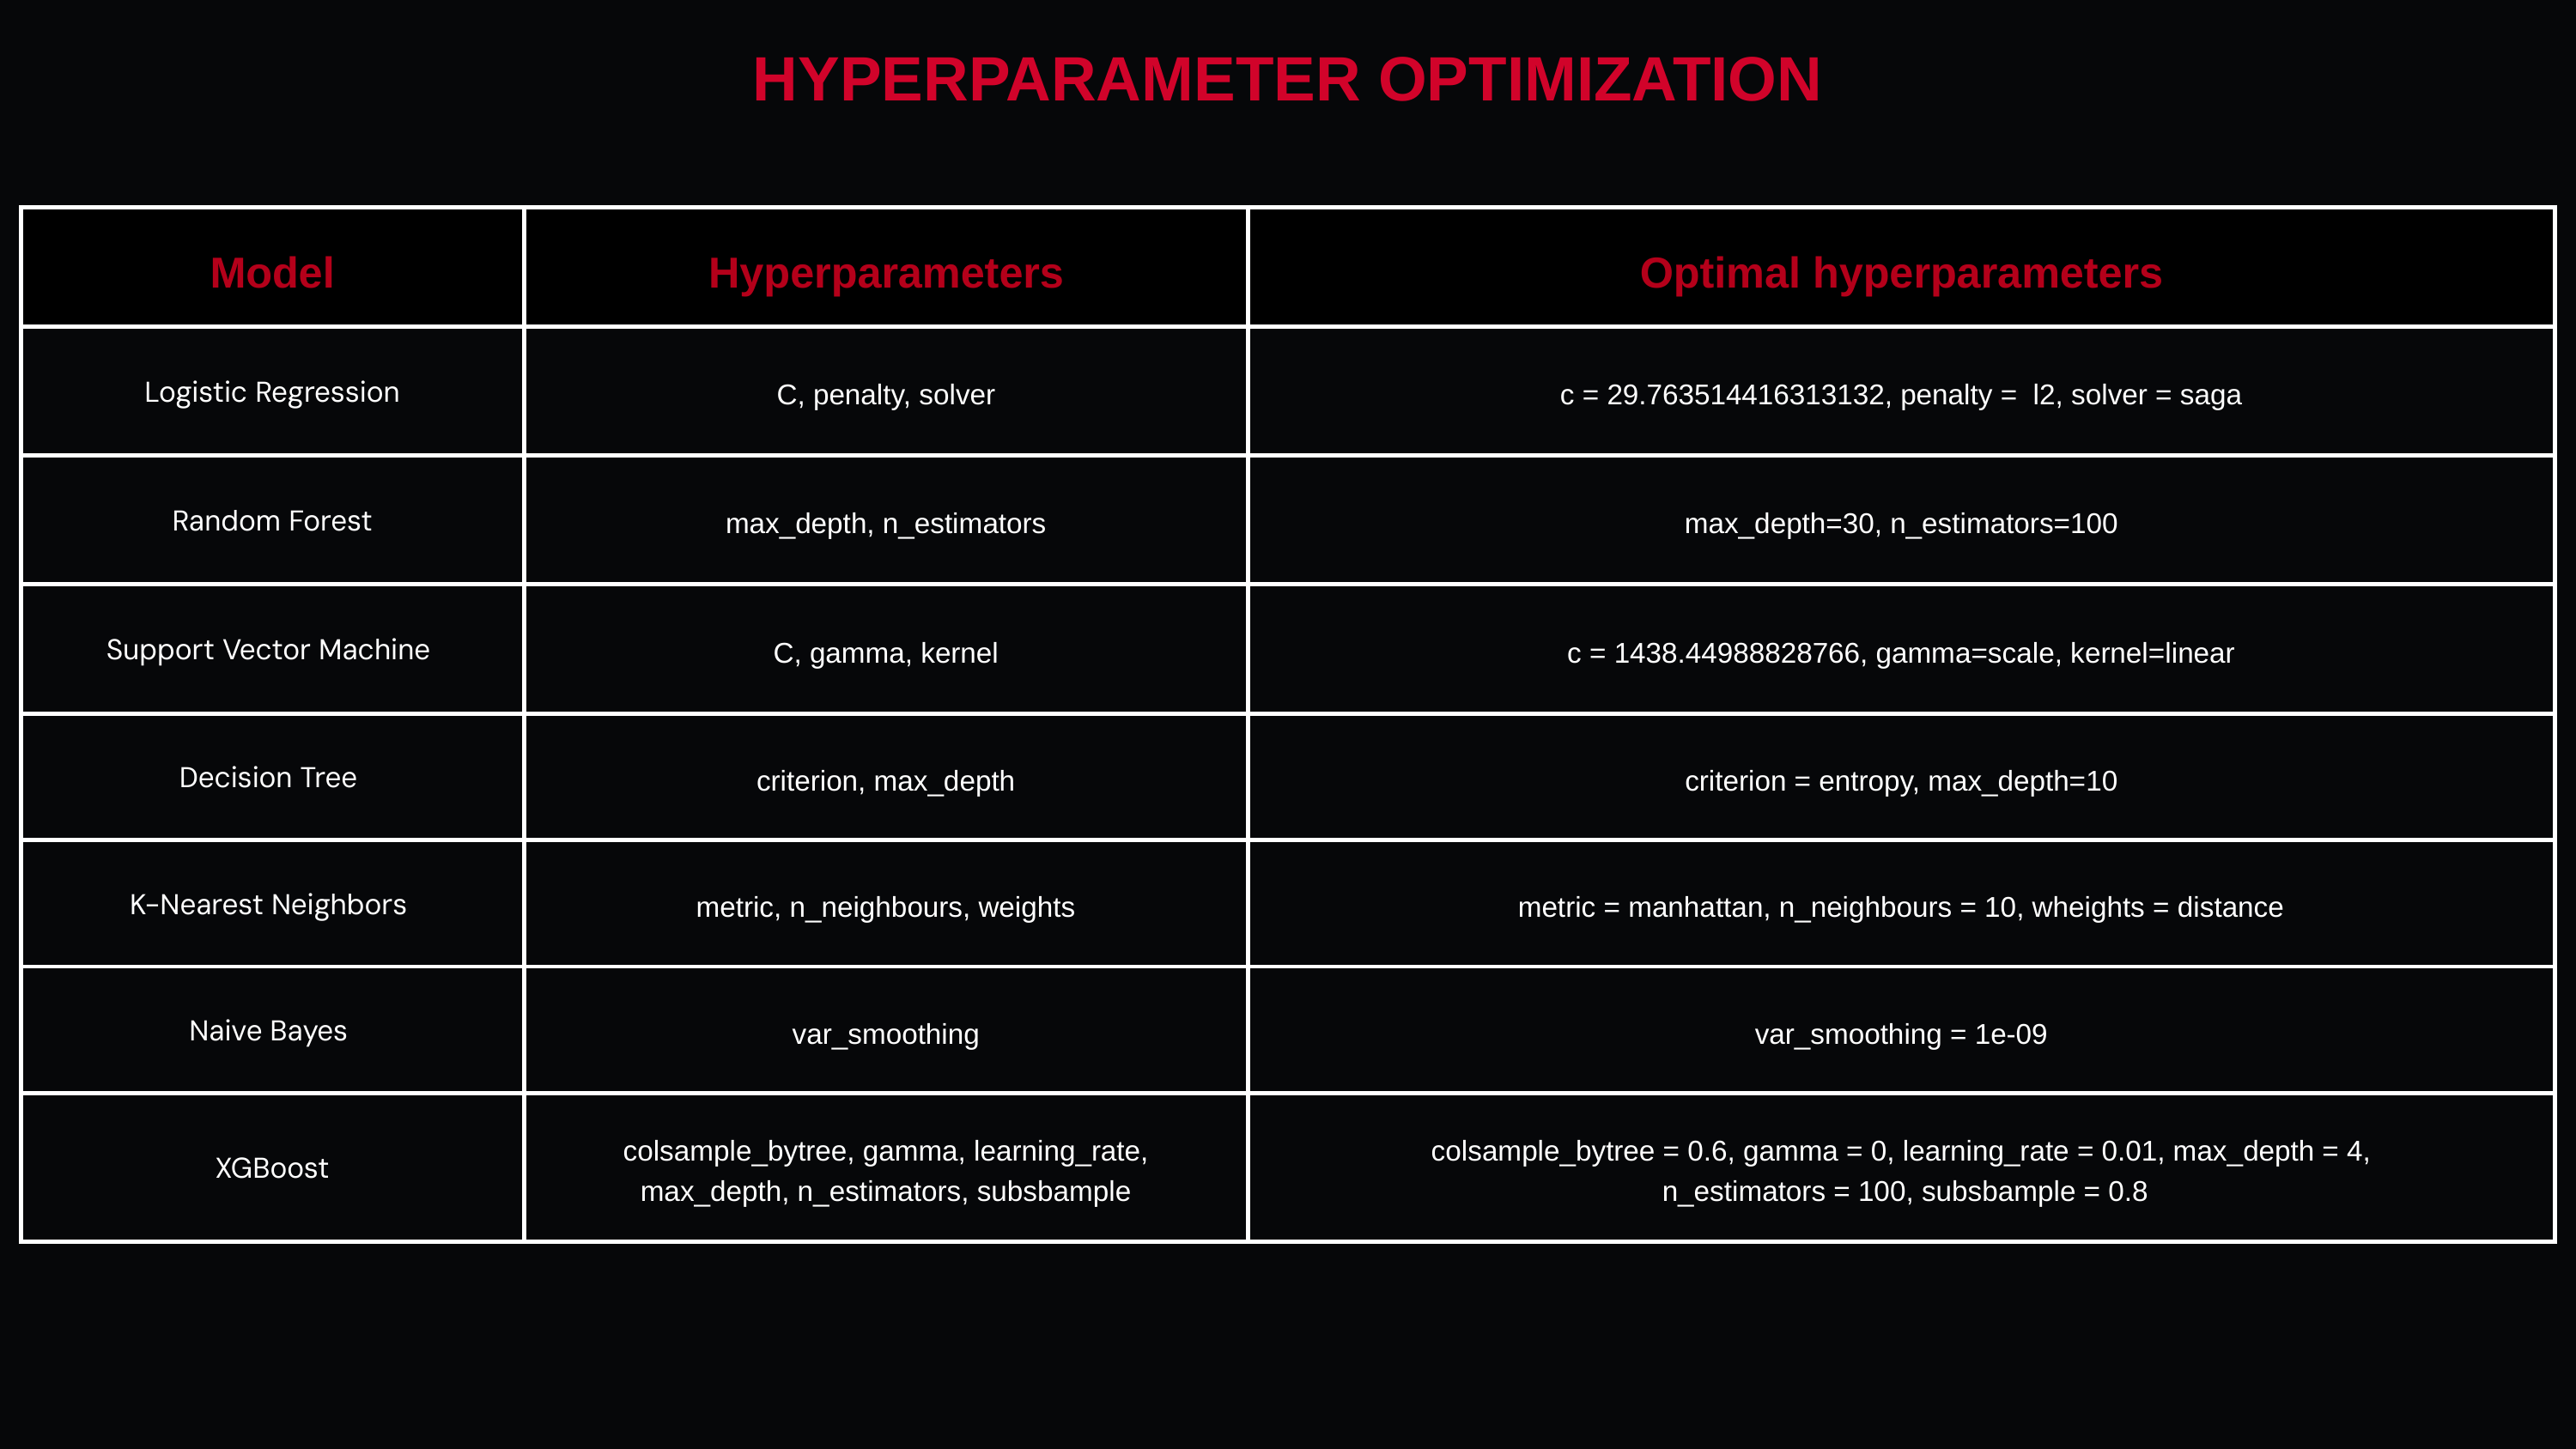

HYPERPARAMETER OPTIMIZATION
| Model | Hyperparameters | Optimal hyperparameters |
| --- | --- | --- |
| Logistic Regression | C, penalty, solver | c = 29.763514416313132, penalty = l2, solver = saga |
| Random Forest | max\_depth, n\_estimators | max\_depth=30, n\_estimators=100 |
| Support Vector Machine | C, gamma, kernel | c = 1438.44988828766, gamma=scale, kernel=linear |
| Decision Tree | criterion, max\_depth | criterion = entropy, max\_depth=10 |
| K-Nearest Neighbors | metric, n\_neighbours, weights | metric = manhattan, n\_neighbours = 10, wheights = distance |
| Naive Bayes | var\_smoothing | var\_smoothing = 1e-09 |
| XGBoost | colsample\_bytree, gamma, learning\_rate, max\_depth, n\_estimators, subsbample | colsample\_bytree = 0.6, gamma = 0, learning\_rate = 0.01, max\_depth = 4, n\_estimators = 100, subsbample = 0.8 |